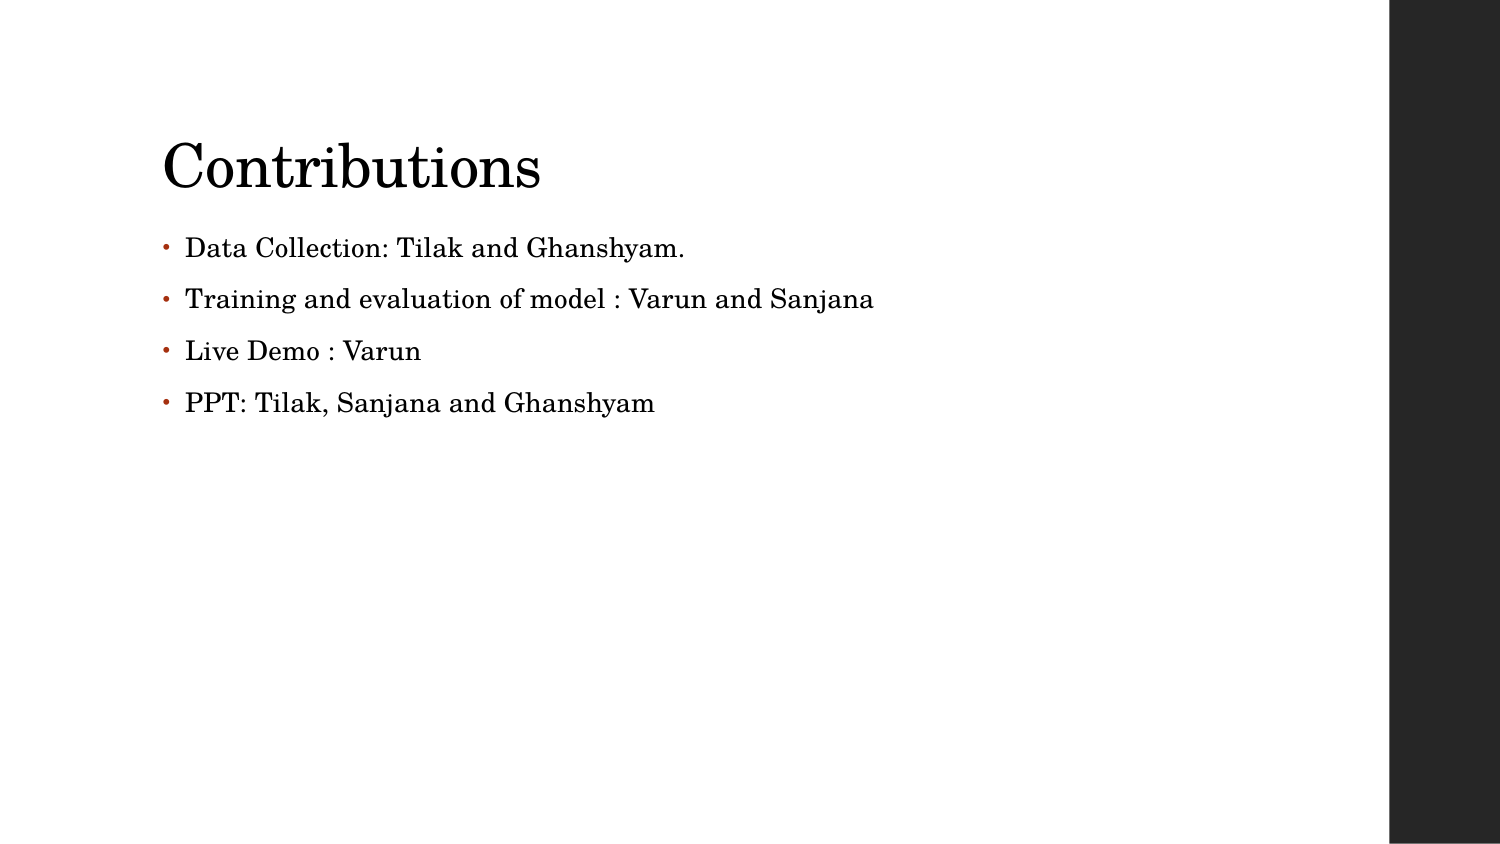

# Contributions
Data Collection: Tilak and Ghanshyam.
Training and evaluation of model : Varun and Sanjana
Live Demo : Varun
PPT: Tilak, Sanjana and Ghanshyam